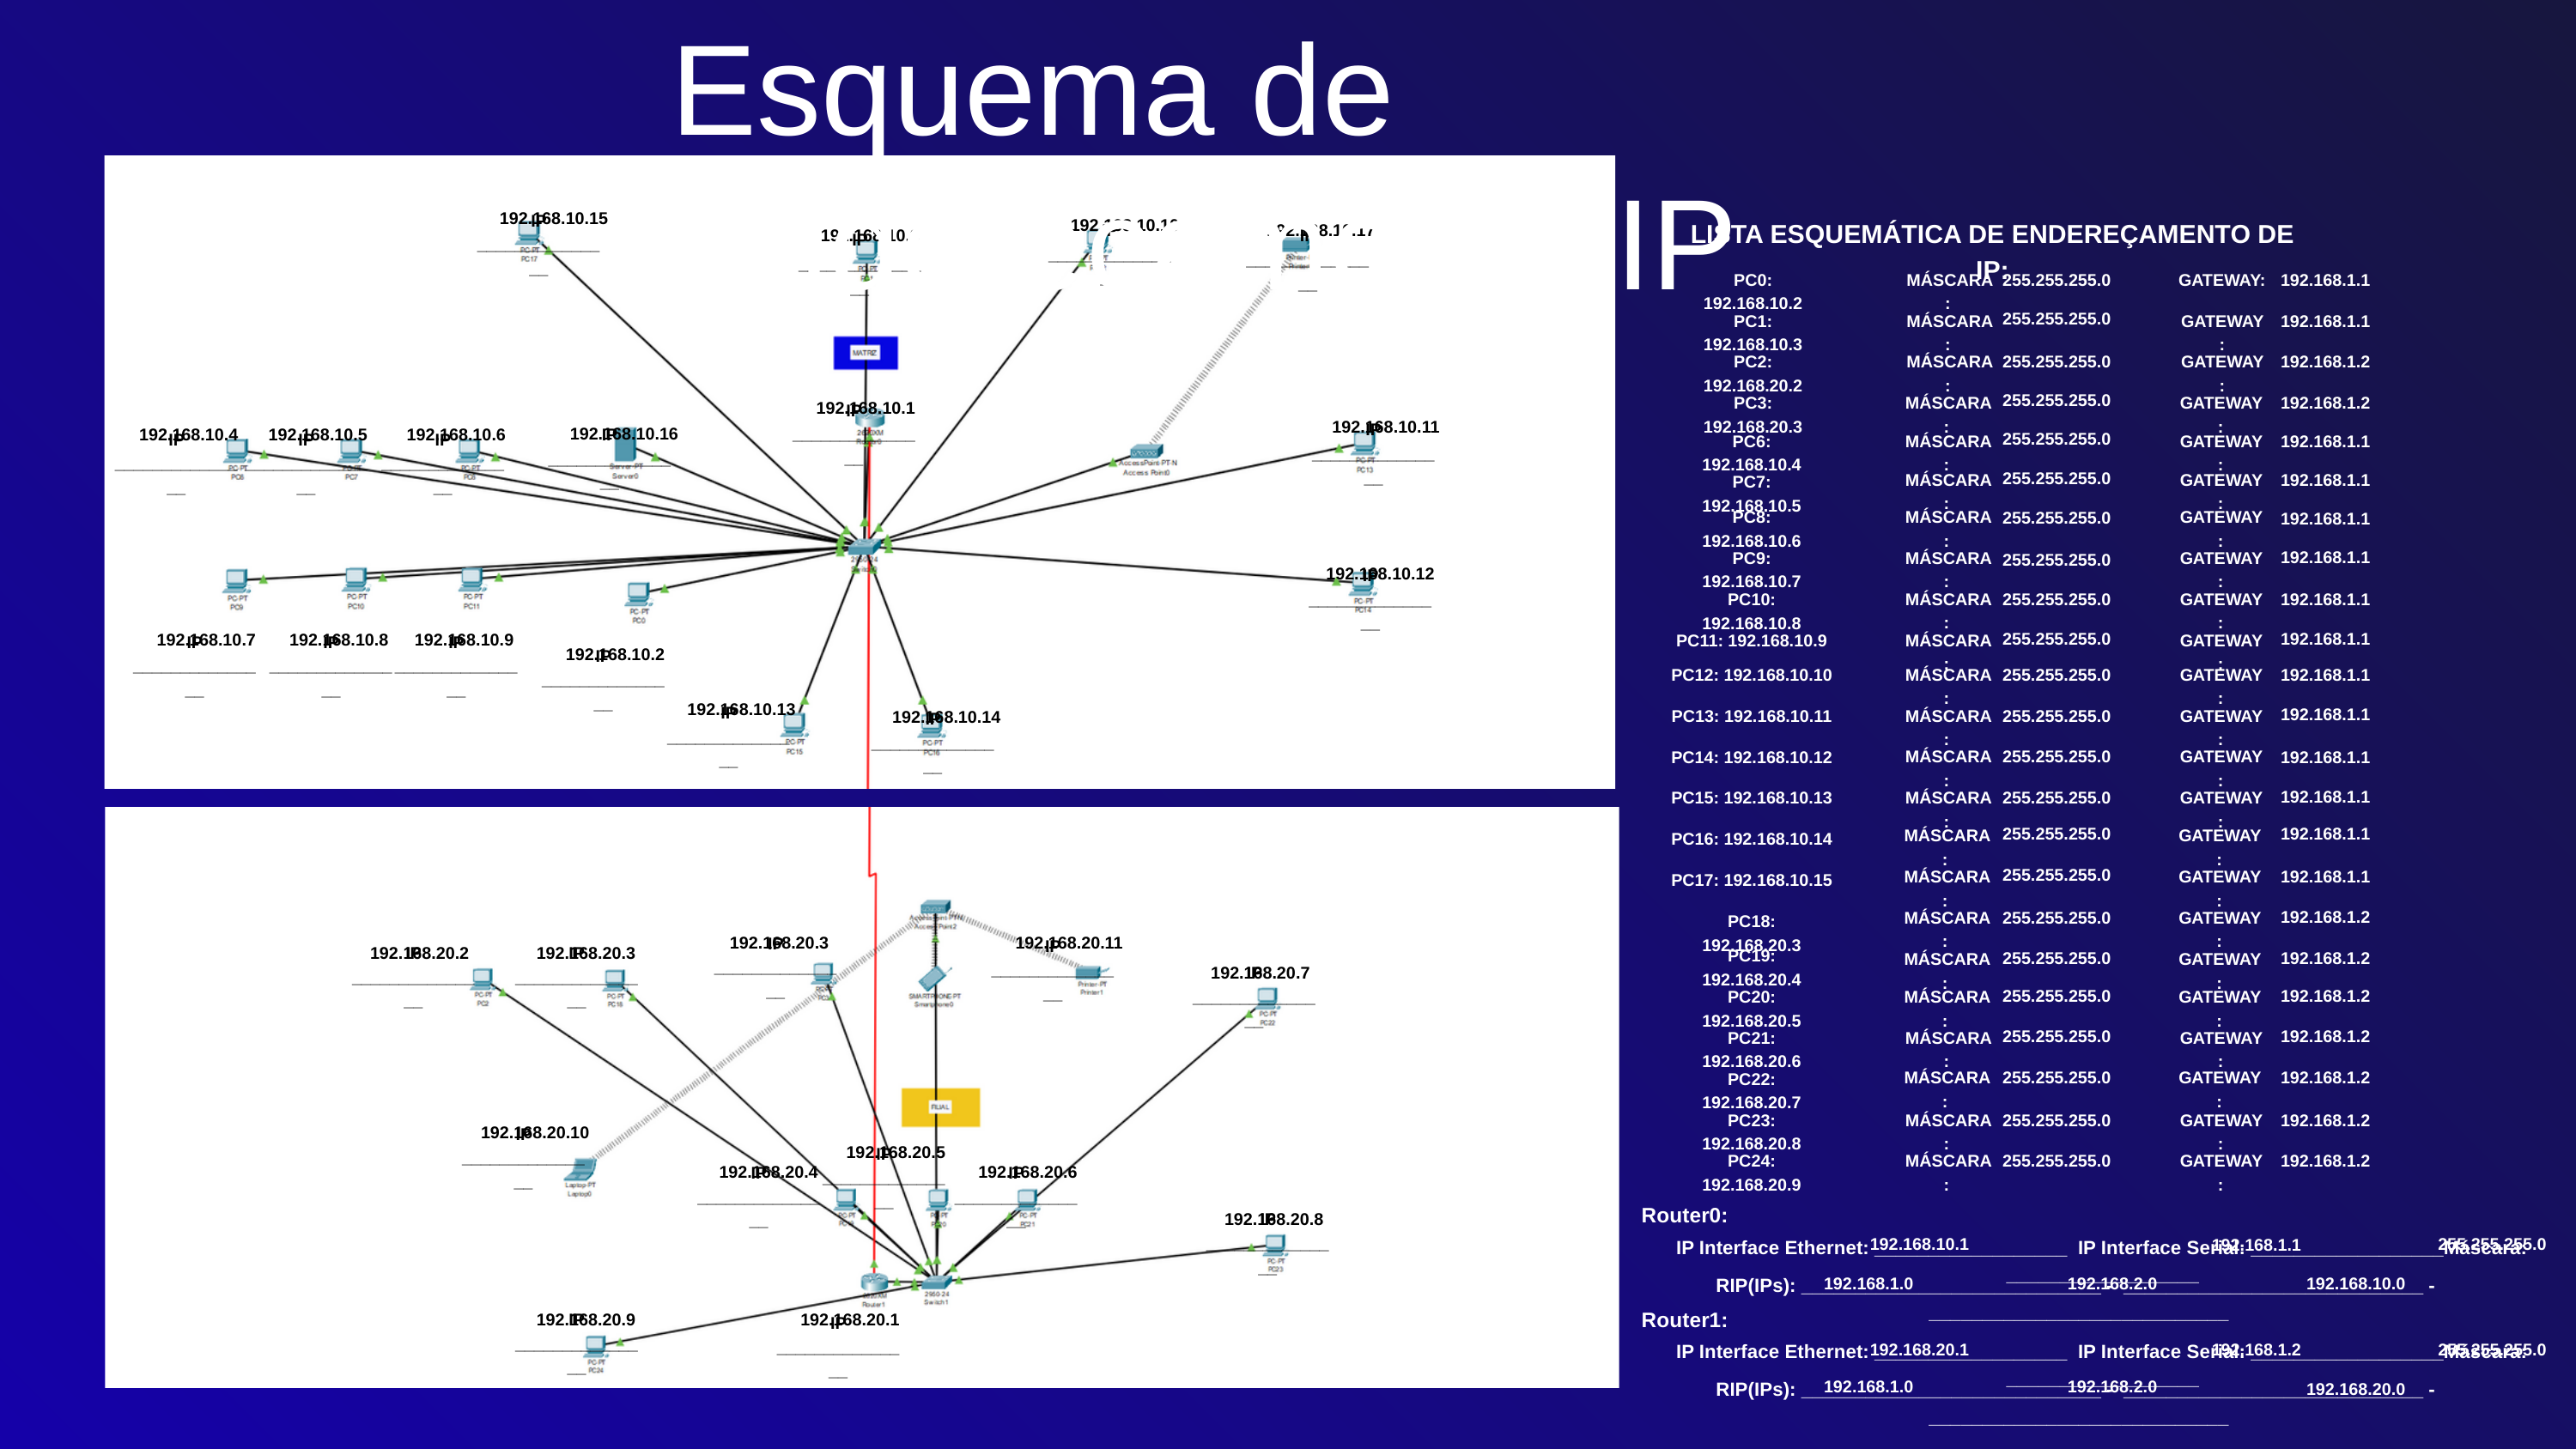

Esquema de Endereçamento IP

192.168.10.15
IP _______________
192.168.10.10
LISTA ESQUEMÁTICA DE ENDEREÇAMENTO DE IP:
IP _______________
192.168.10.17
192.168.10.3
IP _______________
IP _______________
PC0: 192.168.10.2
MÁSCARA:
255.255.255.0
GATEWAY:
192.168.1.1
255.255.255.0
PC1: 192.168.10.3
MÁSCARA:
GATEWAY:
192.168.1.1
MÁSCARA:
255.255.255.0
GATEWAY:
192.168.1.2
PC2: 192.168.20.2
255.255.255.0
PC3: 192.168.20.3
MÁSCARA:
GATEWAY:
192.168.1.2
192.168.10.1
IP _______________
192.168.10.11
IP _______________
192.168.10.16
192.168.10.4
192.168.10.5
192.168.10.6
IP _______________
255.255.255.0
IP _______________
IP _______________
IP _______________
MÁSCARA:
GATEWAY:
PC6: 192.168.10.4
192.168.1.1
255.255.255.0
192.168.1.1
MÁSCARA:
GATEWAY:
PC7: 192.168.10.5
PC8: 192.168.10.6
MÁSCARA:
GATEWAY:
255.255.255.0
192.168.1.1
192.168.1.1
PC9: 192.168.10.7
MÁSCARA:
GATEWAY:
255.255.255.0
192.168.10.12
IP _______________
MÁSCARA:
GATEWAY:
PC10: 192.168.10.8
255.255.255.0
192.168.1.1
255.255.255.0
192.168.1.1
192.168.10.7
192.168.10.8
192.168.10.9
PC11: 192.168.10.9
MÁSCARA:
GATEWAY:
IP _______________
IP _______________
IP _______________
192.168.10.2
IP _______________
PC12: 192.168.10.10
MÁSCARA:
255.255.255.0
GATEWAY:
192.168.1.1
192.168.10.13
IP _______________
192.168.1.1
PC13: 192.168.10.11
MÁSCARA:
255.255.255.0
GATEWAY:
192.168.10.14
IP _______________
255.255.255.0
MÁSCARA:
GATEWAY:
PC14: 192.168.10.12
192.168.1.1
192.168.1.1
255.255.255.0
PC15: 192.168.10.13
MÁSCARA:
GATEWAY:

255.255.255.0
192.168.1.1
MÁSCARA:
GATEWAY:
PC16: 192.168.10.14
255.255.255.0
192.168.1.1
MÁSCARA:
GATEWAY:
PC17: 192.168.10.15
192.168.1.2
255.255.255.0
MÁSCARA:
GATEWAY:
PC18: 192.168.20.3
192.168.20.3
192.168.20.11
IP _______________
IP _______________
192.168.20.2
192.168.20.3
IP _______________
IP _______________
PC19: 192.168.20.4
255.255.255.0
192.168.1.2
MÁSCARA:
GATEWAY:
192.168.20.7
IP _______________
255.255.255.0
192.168.1.2
PC20: 192.168.20.5
MÁSCARA:
GATEWAY:
255.255.255.0
192.168.1.2
PC21: 192.168.20.6
MÁSCARA:
GATEWAY:
MÁSCARA:
255.255.255.0
GATEWAY:
192.168.1.2
PC22: 192.168.20.7
PC23: 192.168.20.8
MÁSCARA:
255.255.255.0
GATEWAY:
192.168.1.2
192.168.20.10
IP _______________
192.168.20.5
IP _______________
PC24: 192.168.20.9
MÁSCARA:
255.255.255.0
GATEWAY:
192.168.1.2
192.168.20.4
192.168.20.6
IP _______________
IP _______________
Router0:
192.168.20.8
IP _______________
192.168.10.1
255.255.255.0
IP Interface Ethernet: __________________  IP Interface Serial: __________________Máscara: __________________
192.168.1.1
192.168.1.0
192.168.2.0
RIP(IPs): ____________________________ -  ____________________________ -  ____________________________
192.168.10.0
Router1:
IP _______________
192.168.20.9
192.168.20.1
IP _______________
IP Interface Ethernet: __________________  IP Interface Serial: __________________Máscara: __________________
192.168.20.1
192.168.1.2
255.255.255.0
192.168.1.0
192.168.2.0
RIP(IPs): ____________________________ -  ____________________________ -  ____________________________
192.168.20.0